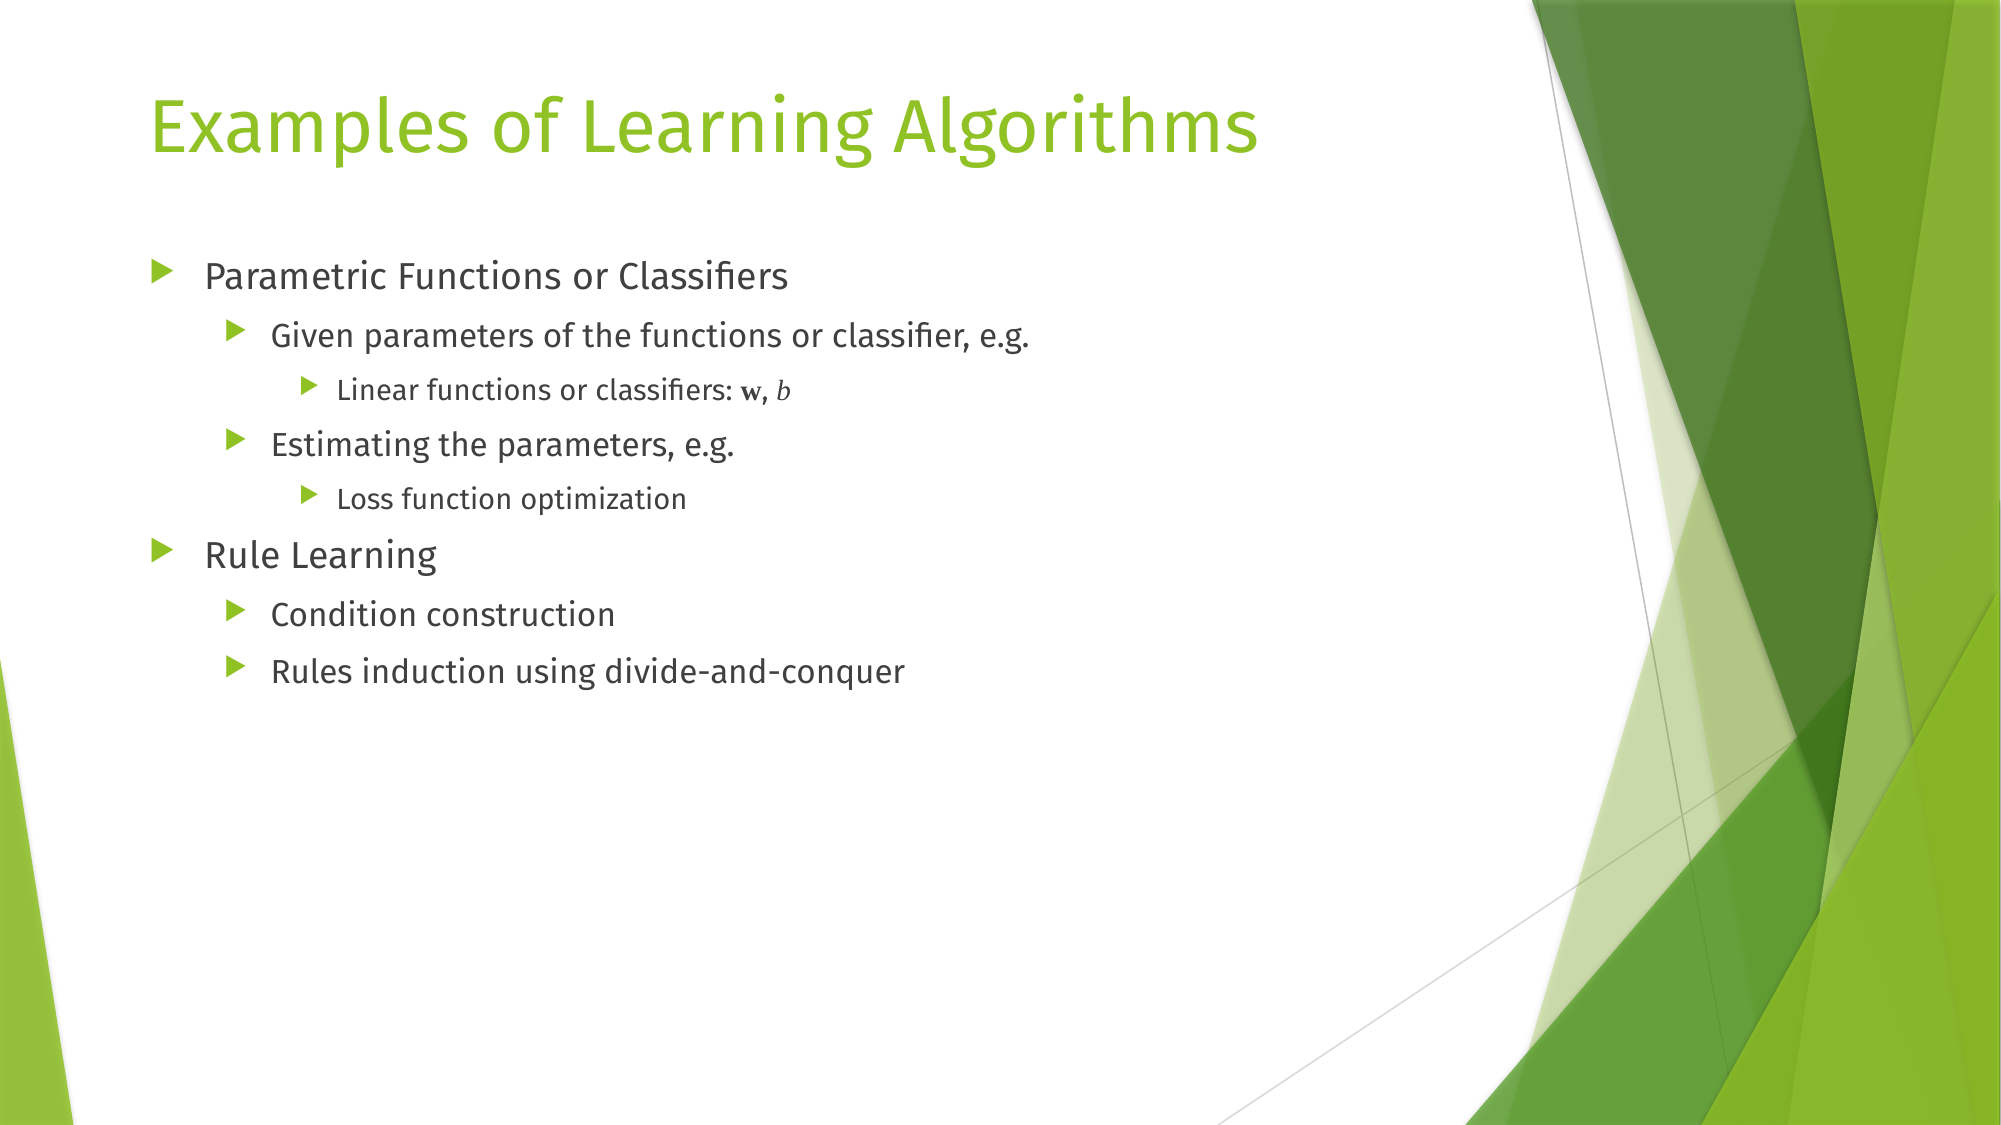

# Examples of Learning Algorithms
Parametric Functions or Classifiers
Given parameters of the functions or classifier, e.g.
Linear functions or classifiers: w, b
Estimating the parameters, e.g.
Loss function optimization
Rule Learning
Condition construction
Rules induction using divide-and-conquer